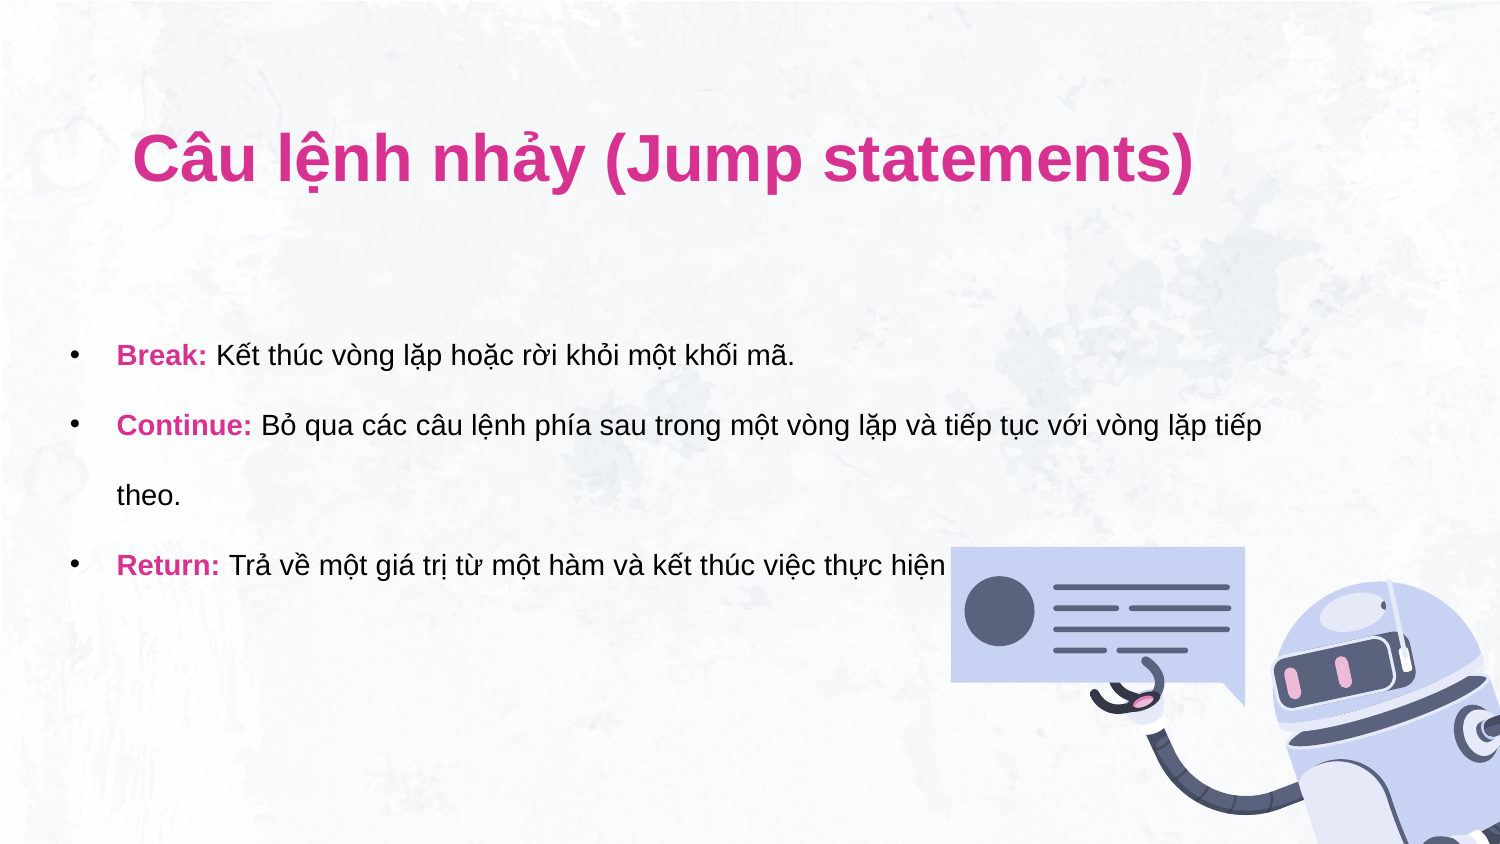

# Câu lệnh nhảy (Jump statements)
Break: Kết thúc vòng lặp hoặc rời khỏi một khối mã.
Continue: Bỏ qua các câu lệnh phía sau trong một vòng lặp và tiếp tục với vòng lặp tiếp theo.
Return: Trả về một giá trị từ một hàm và kết thúc việc thực hiện hàm.